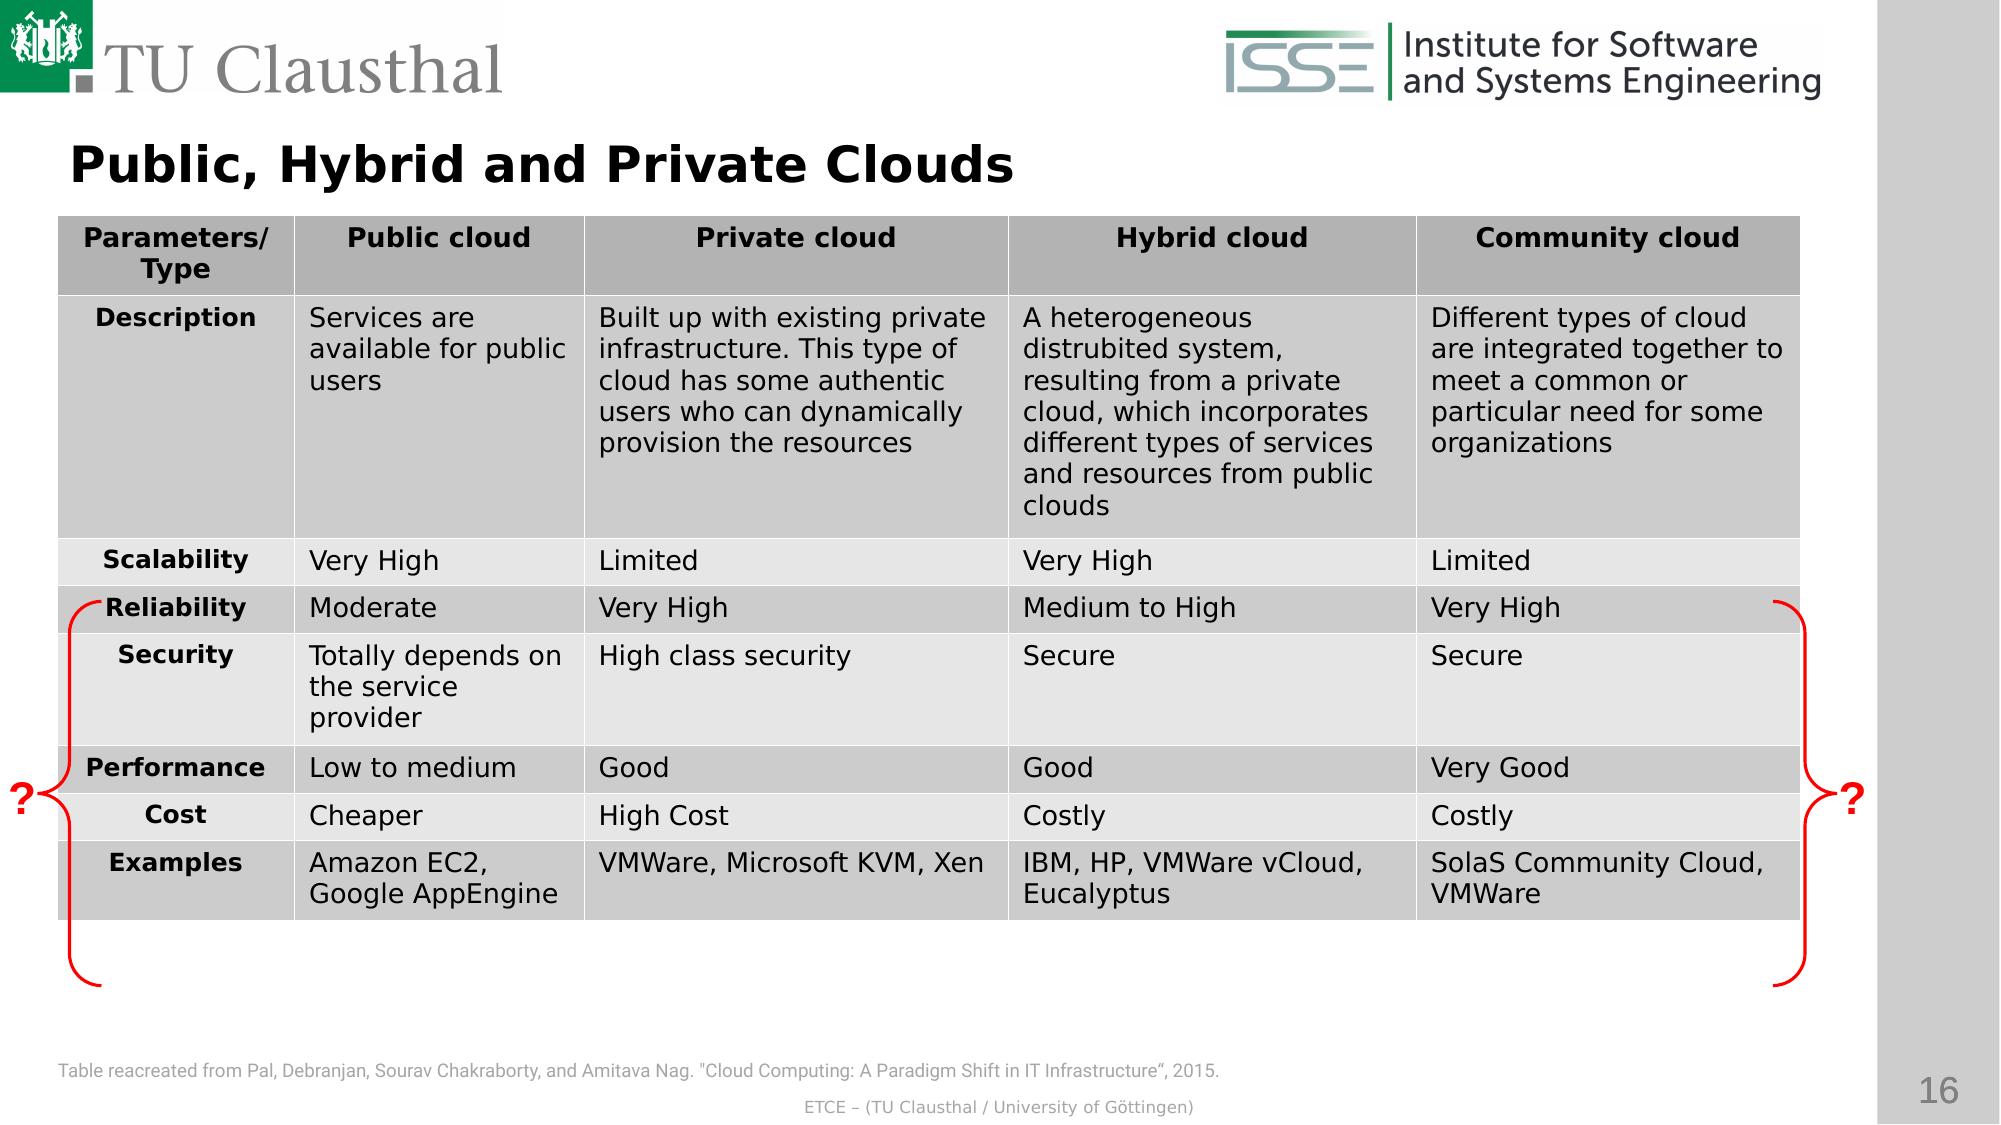

Public, Hybrid and Private Clouds
| Parameters/Type | Public cloud | Private cloud | Hybrid cloud | Community cloud |
| --- | --- | --- | --- | --- |
| Description | Services are available for public users | Built up with existing private infrastructure. This type of cloud has some authentic users who can dynamically provision the resources | A heterogeneous distrubited system, resulting from a private cloud, which incorporates different types of services and resources from public clouds | Different types of cloud are integrated together to meet a common or particular need for some organizations |
| Scalability | Very High | Limited | Very High | Limited |
| Reliability | Moderate | Very High | Medium to High | Very High |
| Security | Totally depends on the service provider | High class security | Secure | Secure |
| Performance | Low to medium | Good | Good | Very Good |
| Cost | Cheaper | High Cost | Costly | Costly |
| Examples | Amazon EC2, Google AppEngine | VMWare, Microsoft KVM, Xen | IBM, HP, VMWare vCloud, Eucalyptus | SolaS Community Cloud, VMWare |

?
?
Table reacreated from Pal, Debranjan, Sourav Chakraborty, and Amitava Nag. "Cloud Computing: A Paradigm Shift in IT Infrastructure“, 2015.